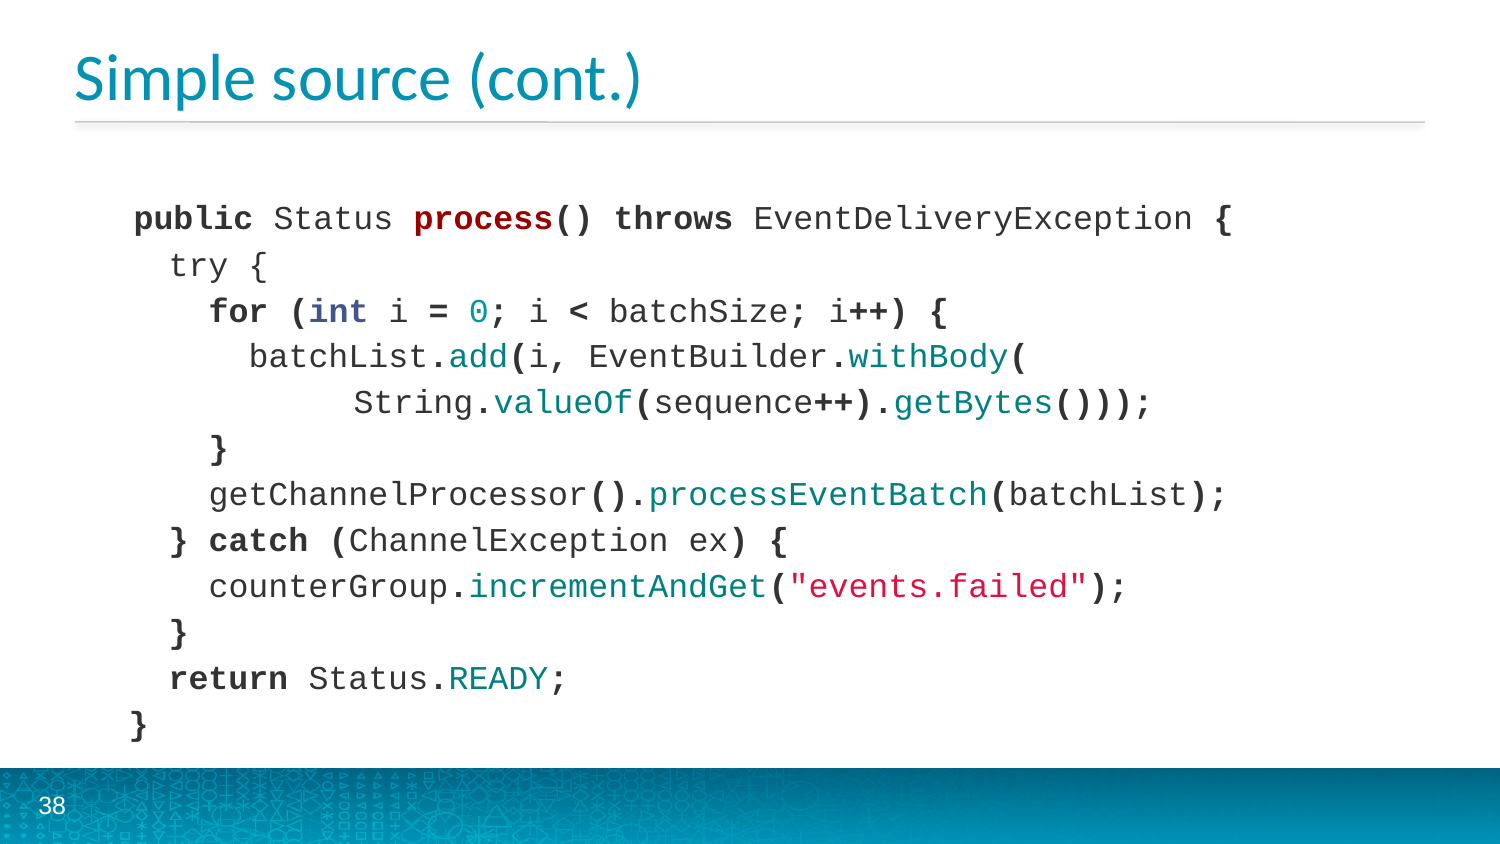

# Simple source (cont.)
  public Status process() throws EventDeliveryException {
    try {
      for (int i = 0; i < batchSize; i++) {
        batchList.add(i, EventBuilder.withBody(
  String.valueOf(sequence++).getBytes()));
      }
      getChannelProcessor().processEventBatch(batchList);
    } catch (ChannelException ex) {
      counterGroup.incrementAndGet("events.failed");
    }
    return Status.READY;
  }
38